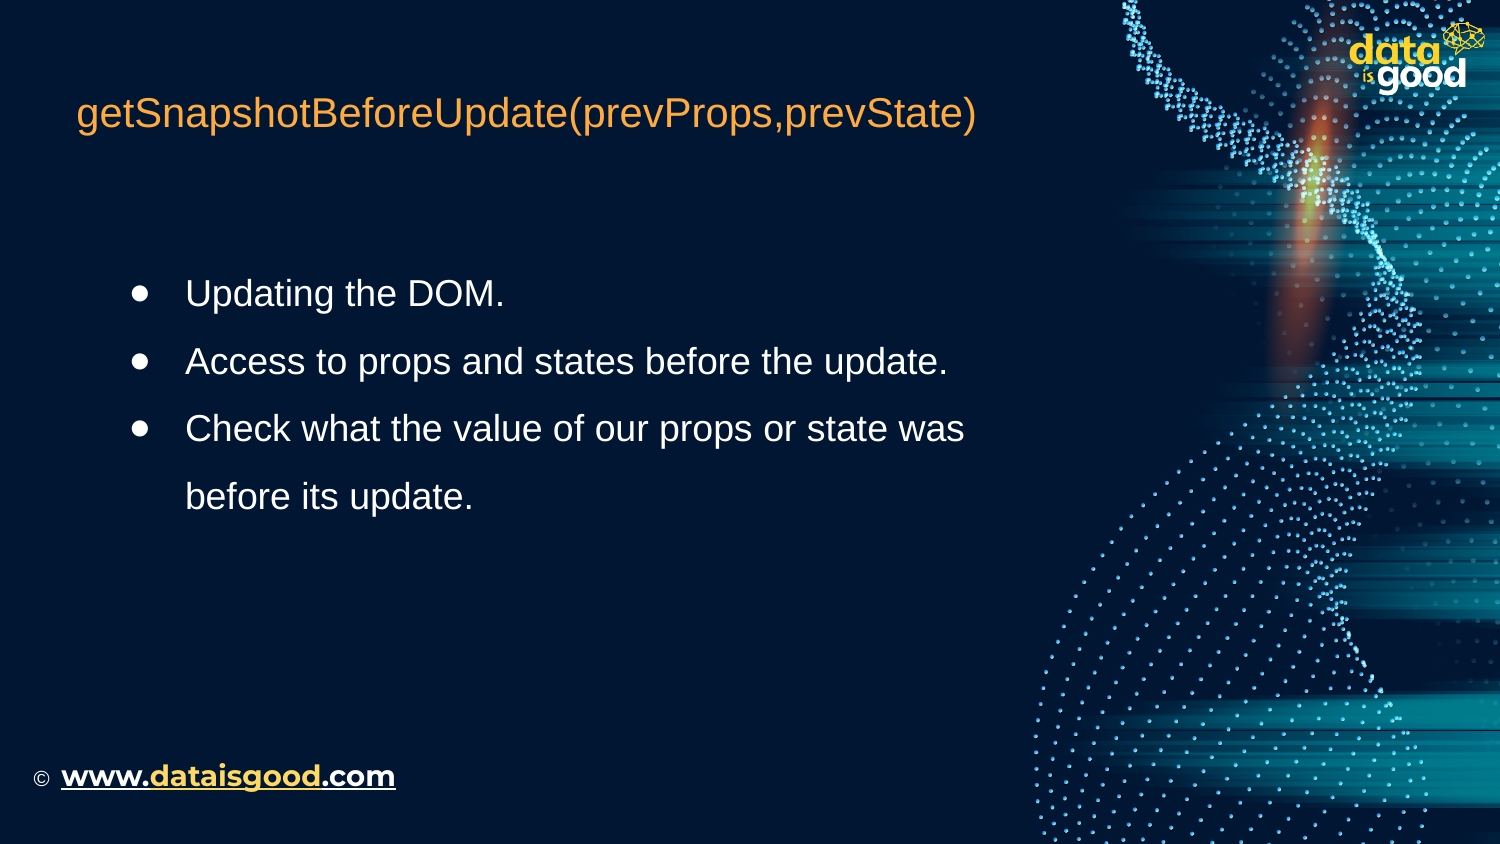

# getSnapshotBeforeUpdate(prevProps,prevState)
Updating the DOM.
Access to props and states before the update.
Check what the value of our props or state was before its update.